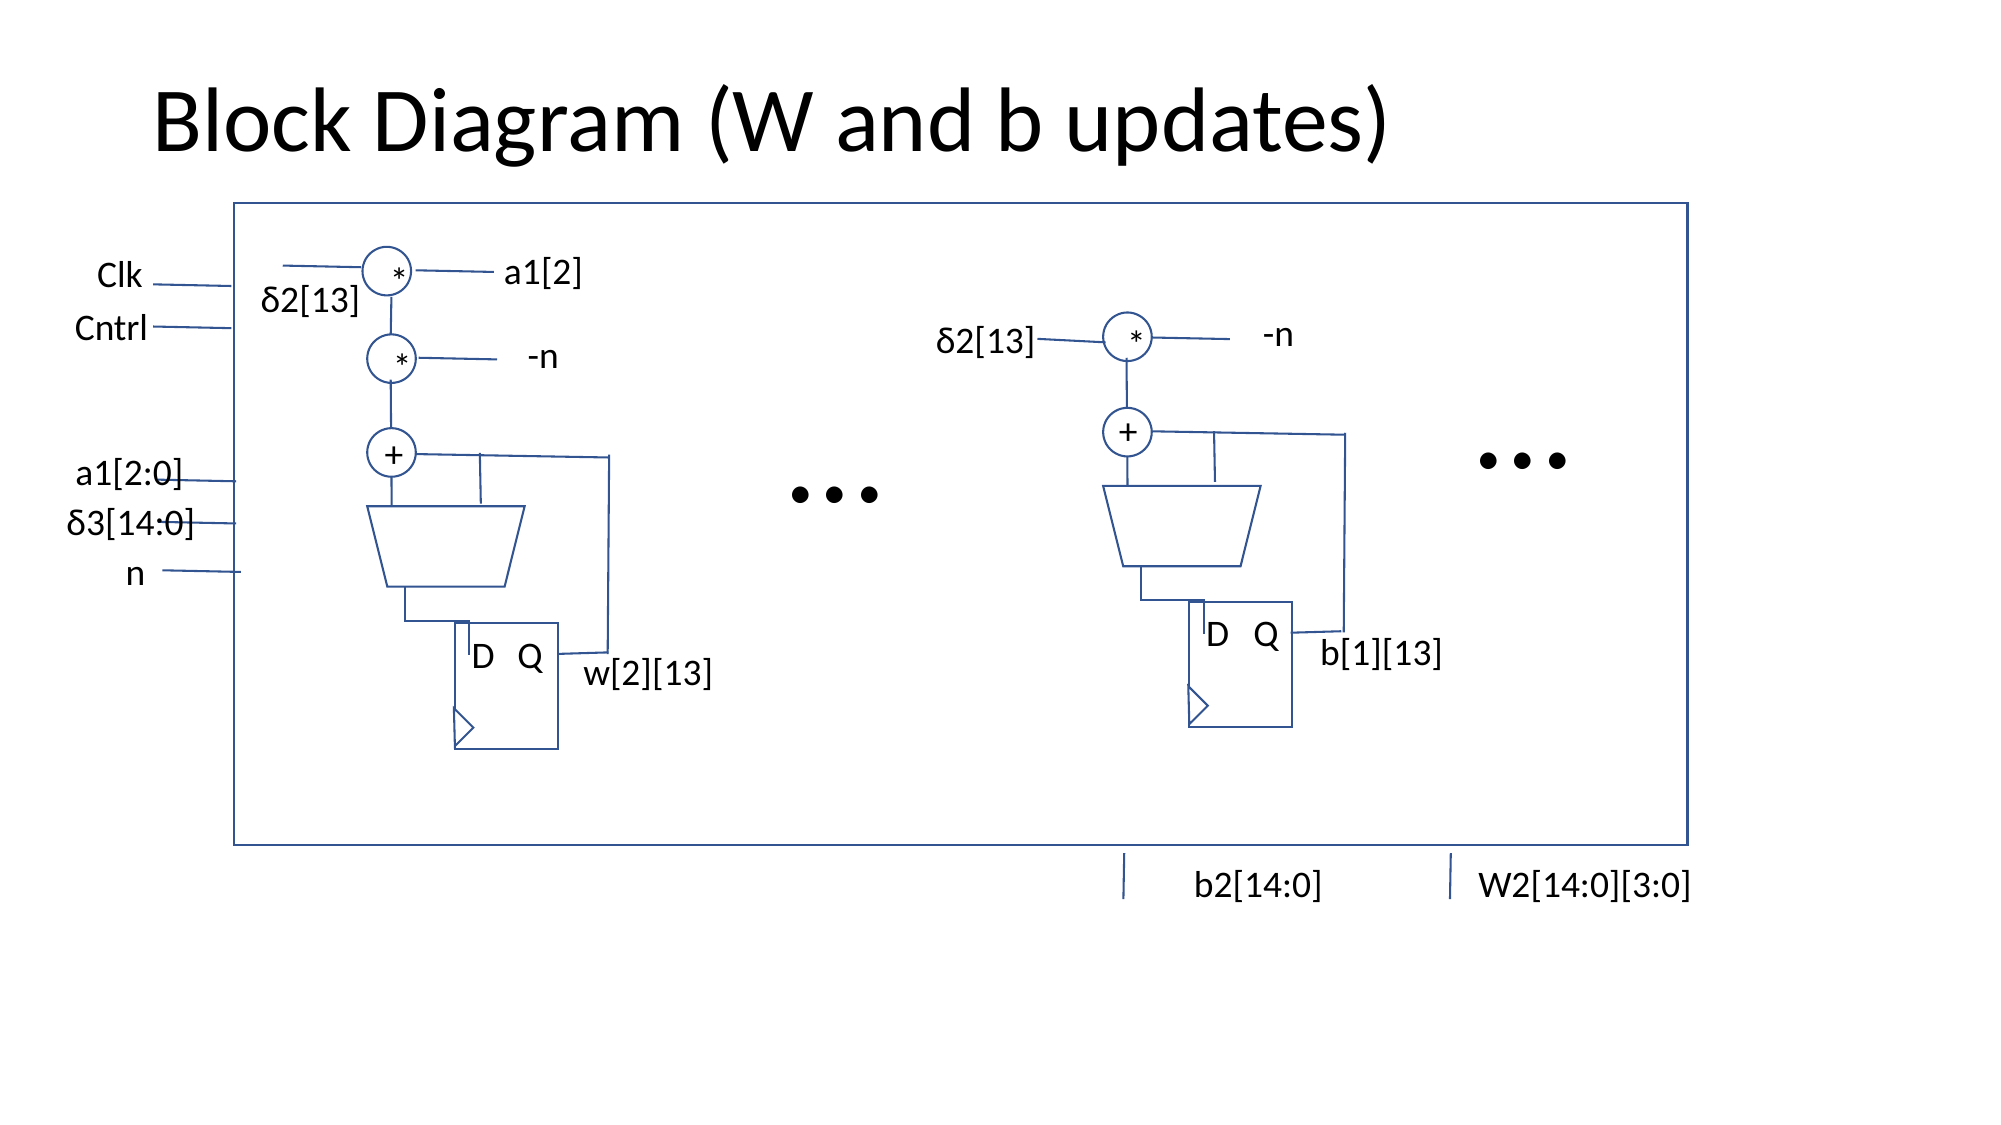

# Block Diagram (W and b updates)

a1[2]
Clk

*
δ2[13]
Cntrl
-n
δ2[13]

*
-n
...

*
...
+

+

a1[2:0]

δ3[14:0]

n

D
Q
b[1][13]

D
Q
w[2][13]

b2[14:0]
W2[14:0][3:0]